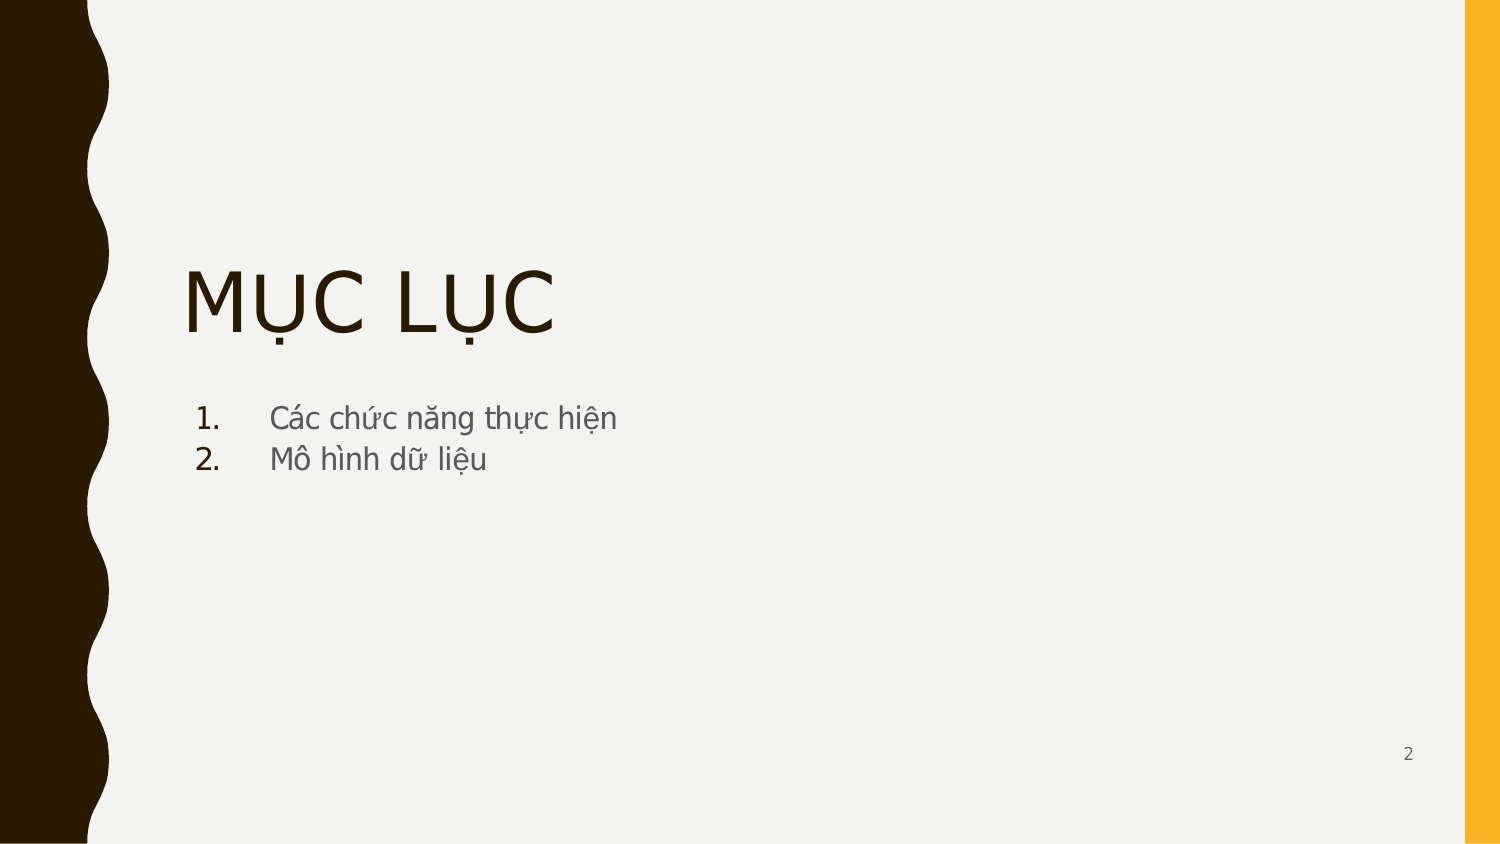

# MỤC LỤC
Các chức năng thực hiện
Mô hình dữ liệu
2